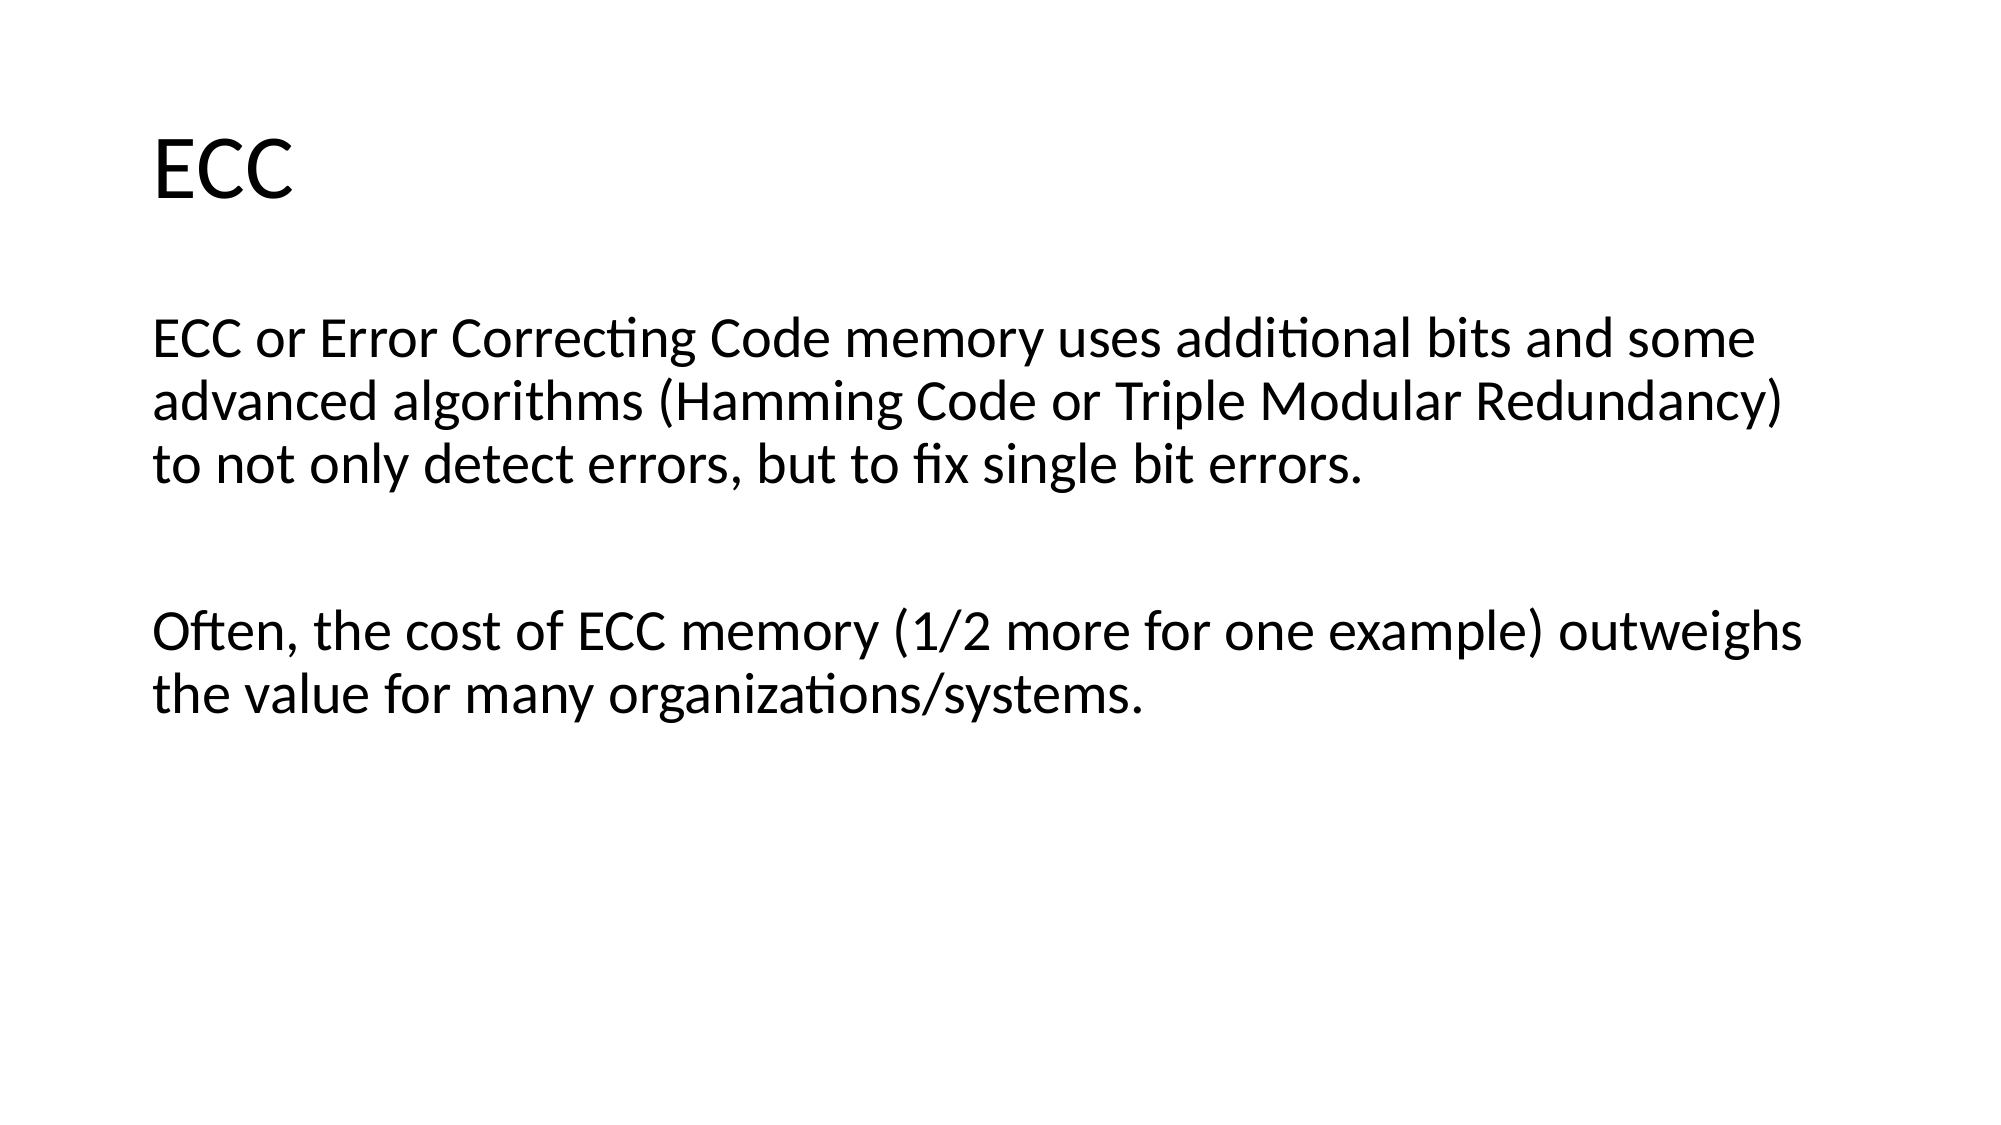

# ECC
ECC or Error Correcting Code memory uses additional bits and some advanced algorithms (Hamming Code or Triple Modular Redundancy) to not only detect errors, but to fix single bit errors.

Often, the cost of ECC memory (1/2 more for one example) outweighs the value for many organizations/systems.